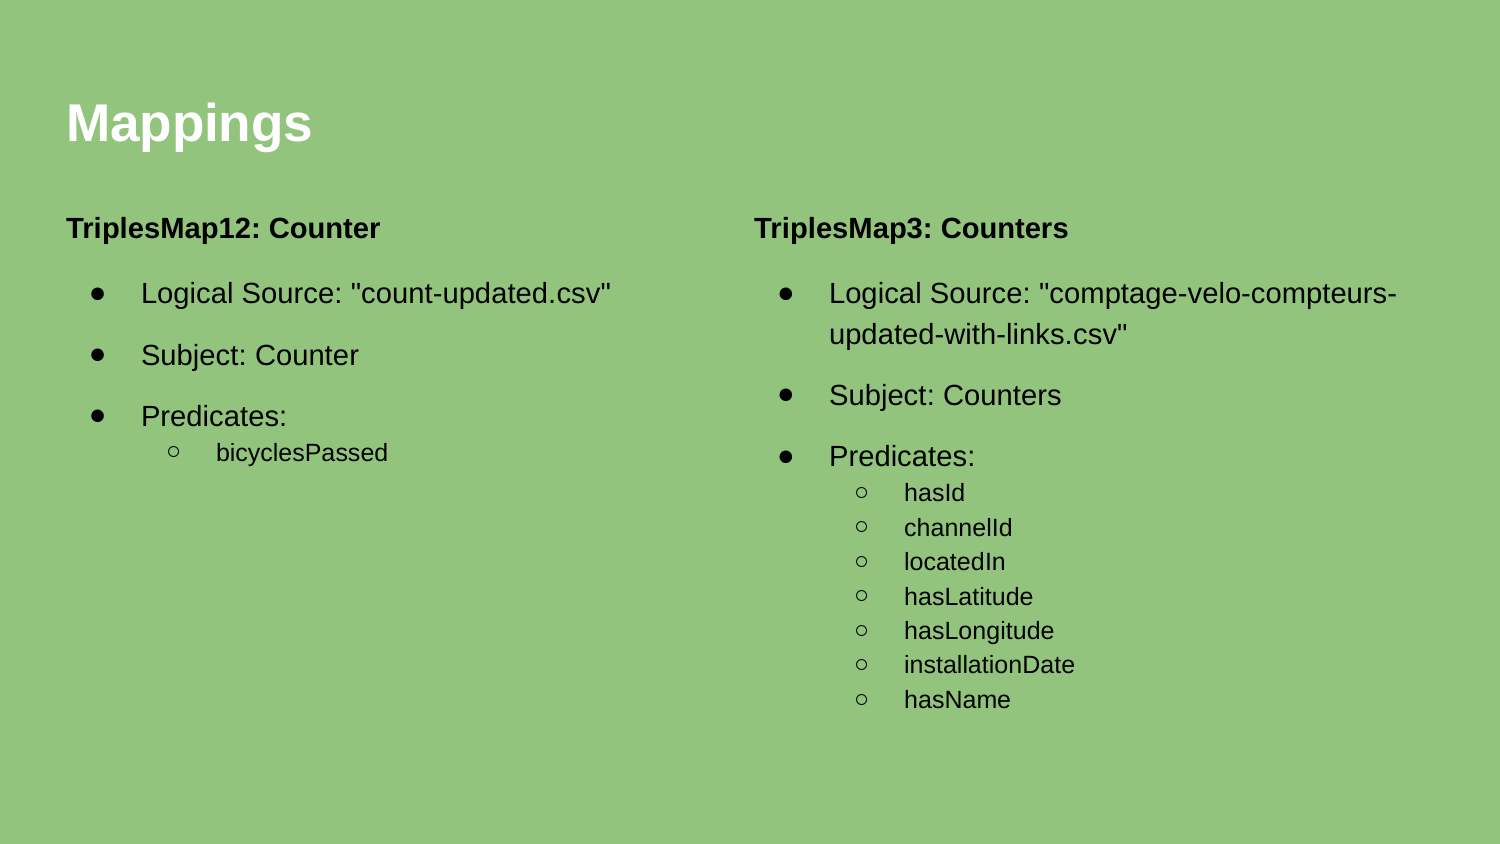

# Mappings
TriplesMap12: Counter
Logical Source: "count-updated.csv"
Subject: Counter
Predicates:
bicyclesPassed
TriplesMap3: Counters
Logical Source: "comptage-velo-compteurs-updated-with-links.csv"
Subject: Counters
Predicates:
hasId
channelId
locatedIn
hasLatitude
hasLongitude
installationDate
hasName